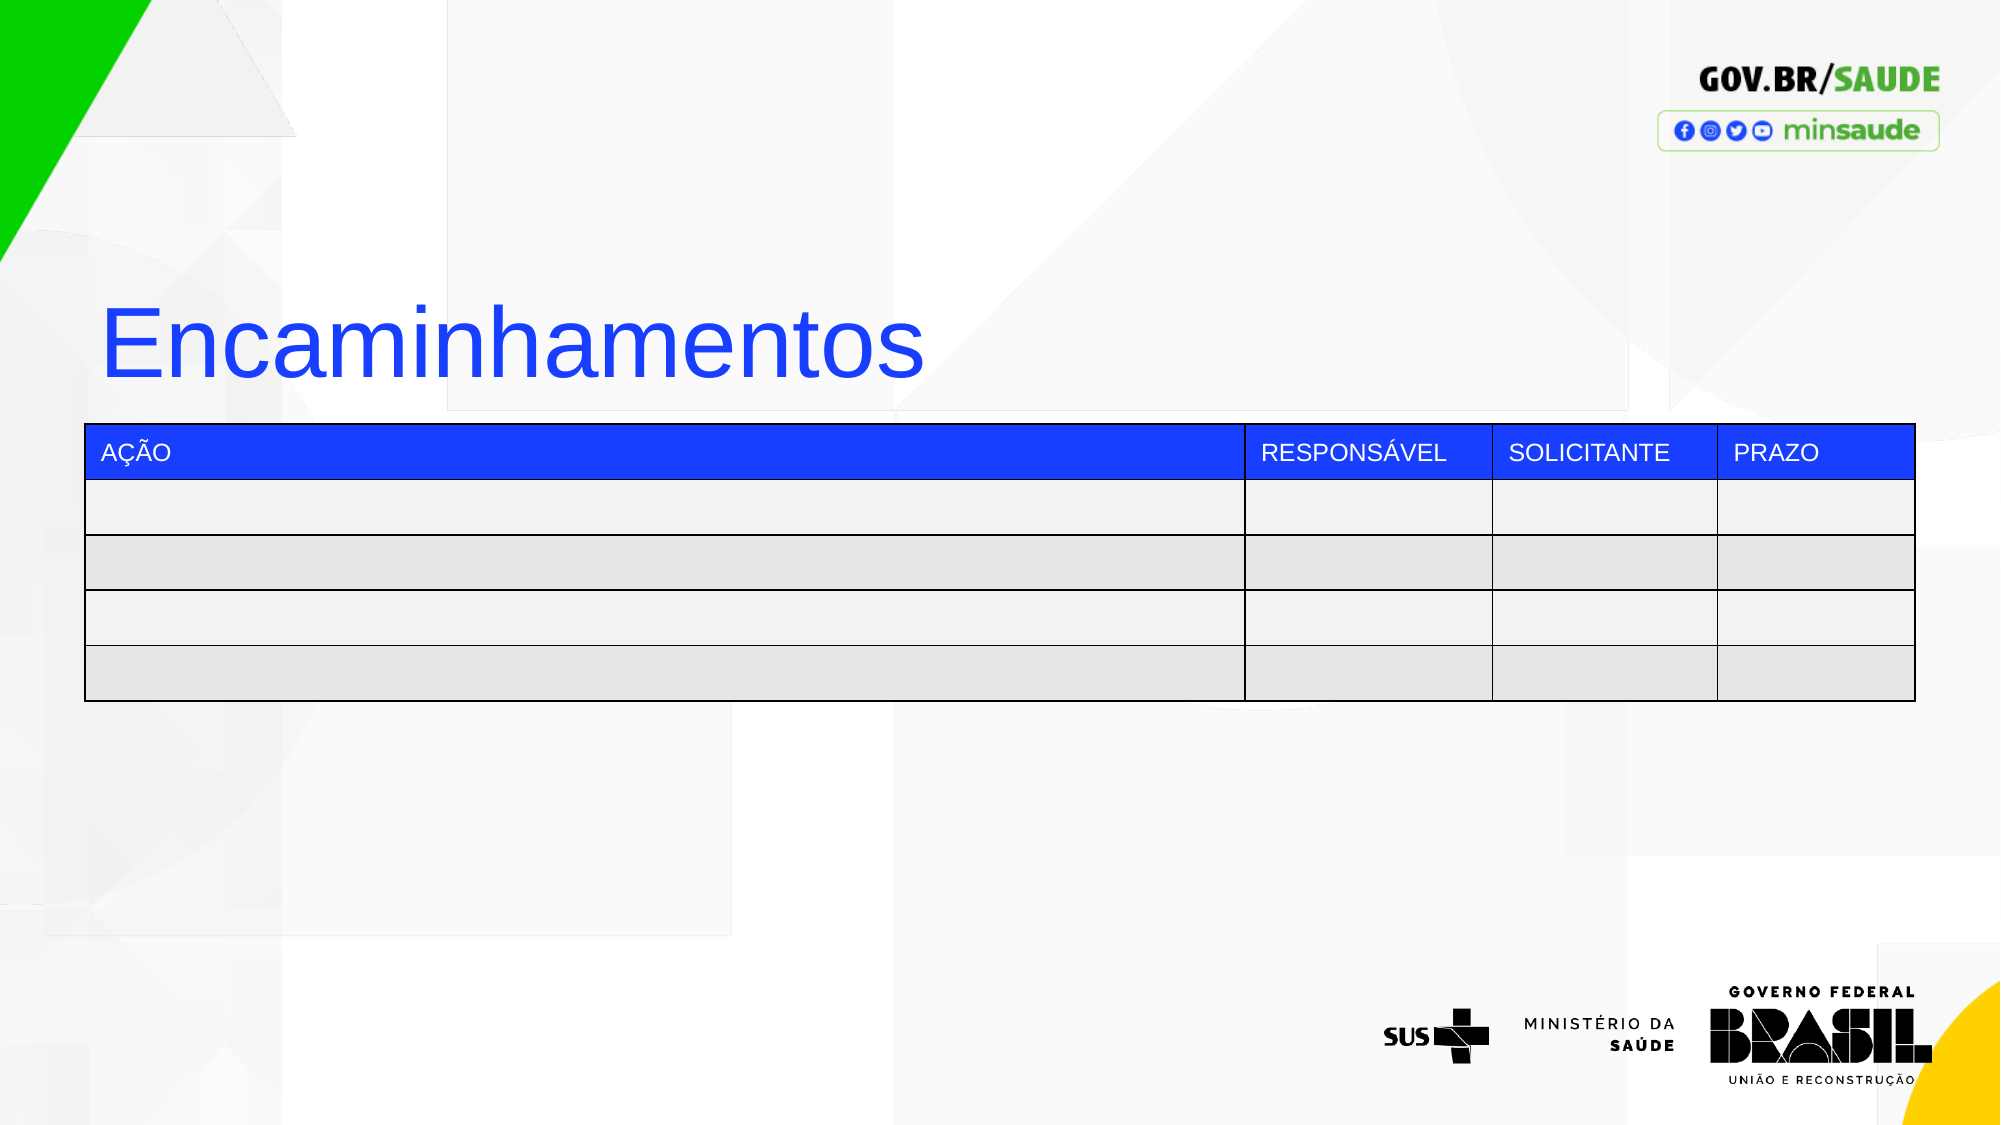

Encaminhamentos
| AÇÃO | RESPONSÁVEL | SOLICITANTE | PRAZO |
| --- | --- | --- | --- |
|  |  |  |  |
|  |  |  |  |
|  |  |  |  |
|  |  |  |  |